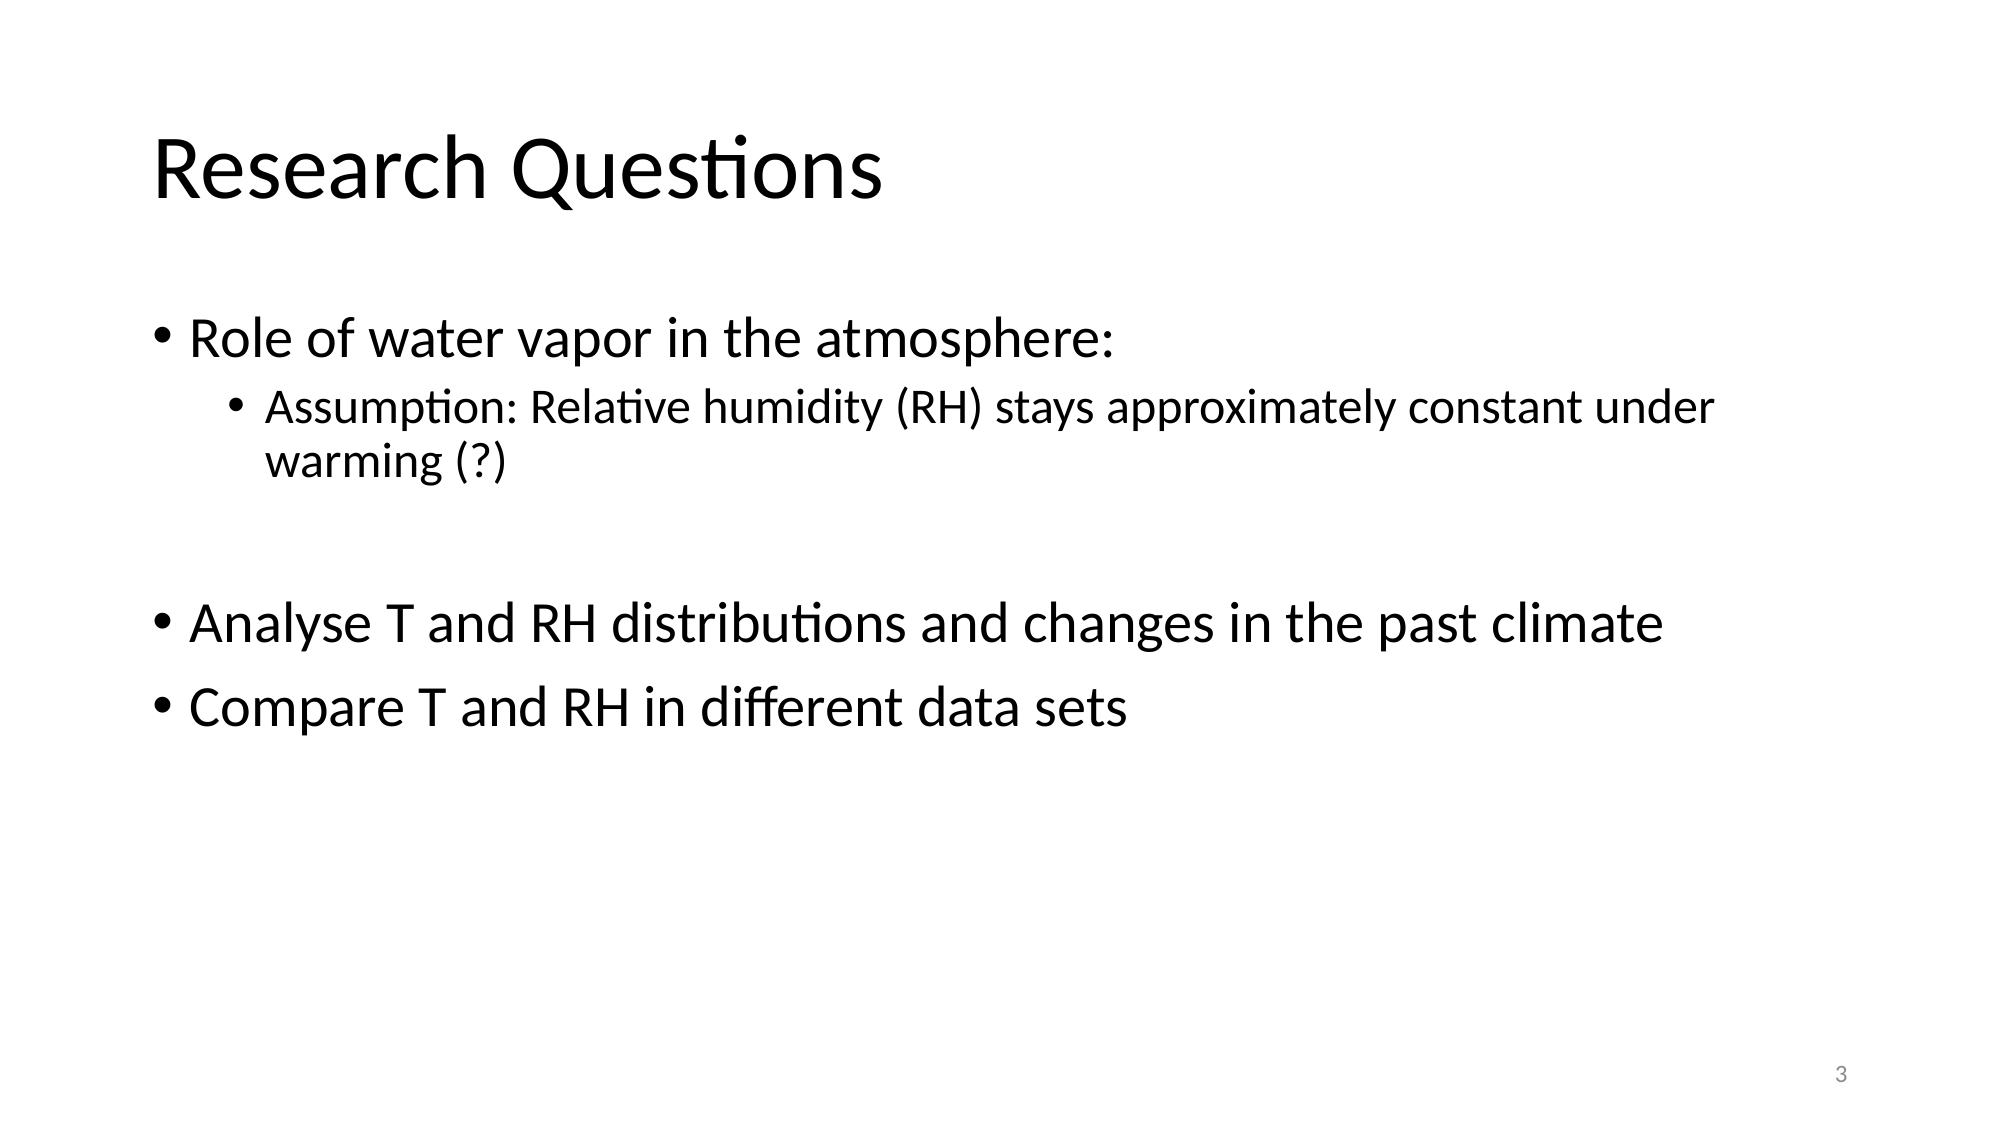

# Research Questions
Role of water vapor in the atmosphere:
Assumption: Relative humidity (RH) stays approximately constant under warming (?)

Analyse T and RH distributions and changes in the past climate
Compare T and RH in different data sets

3